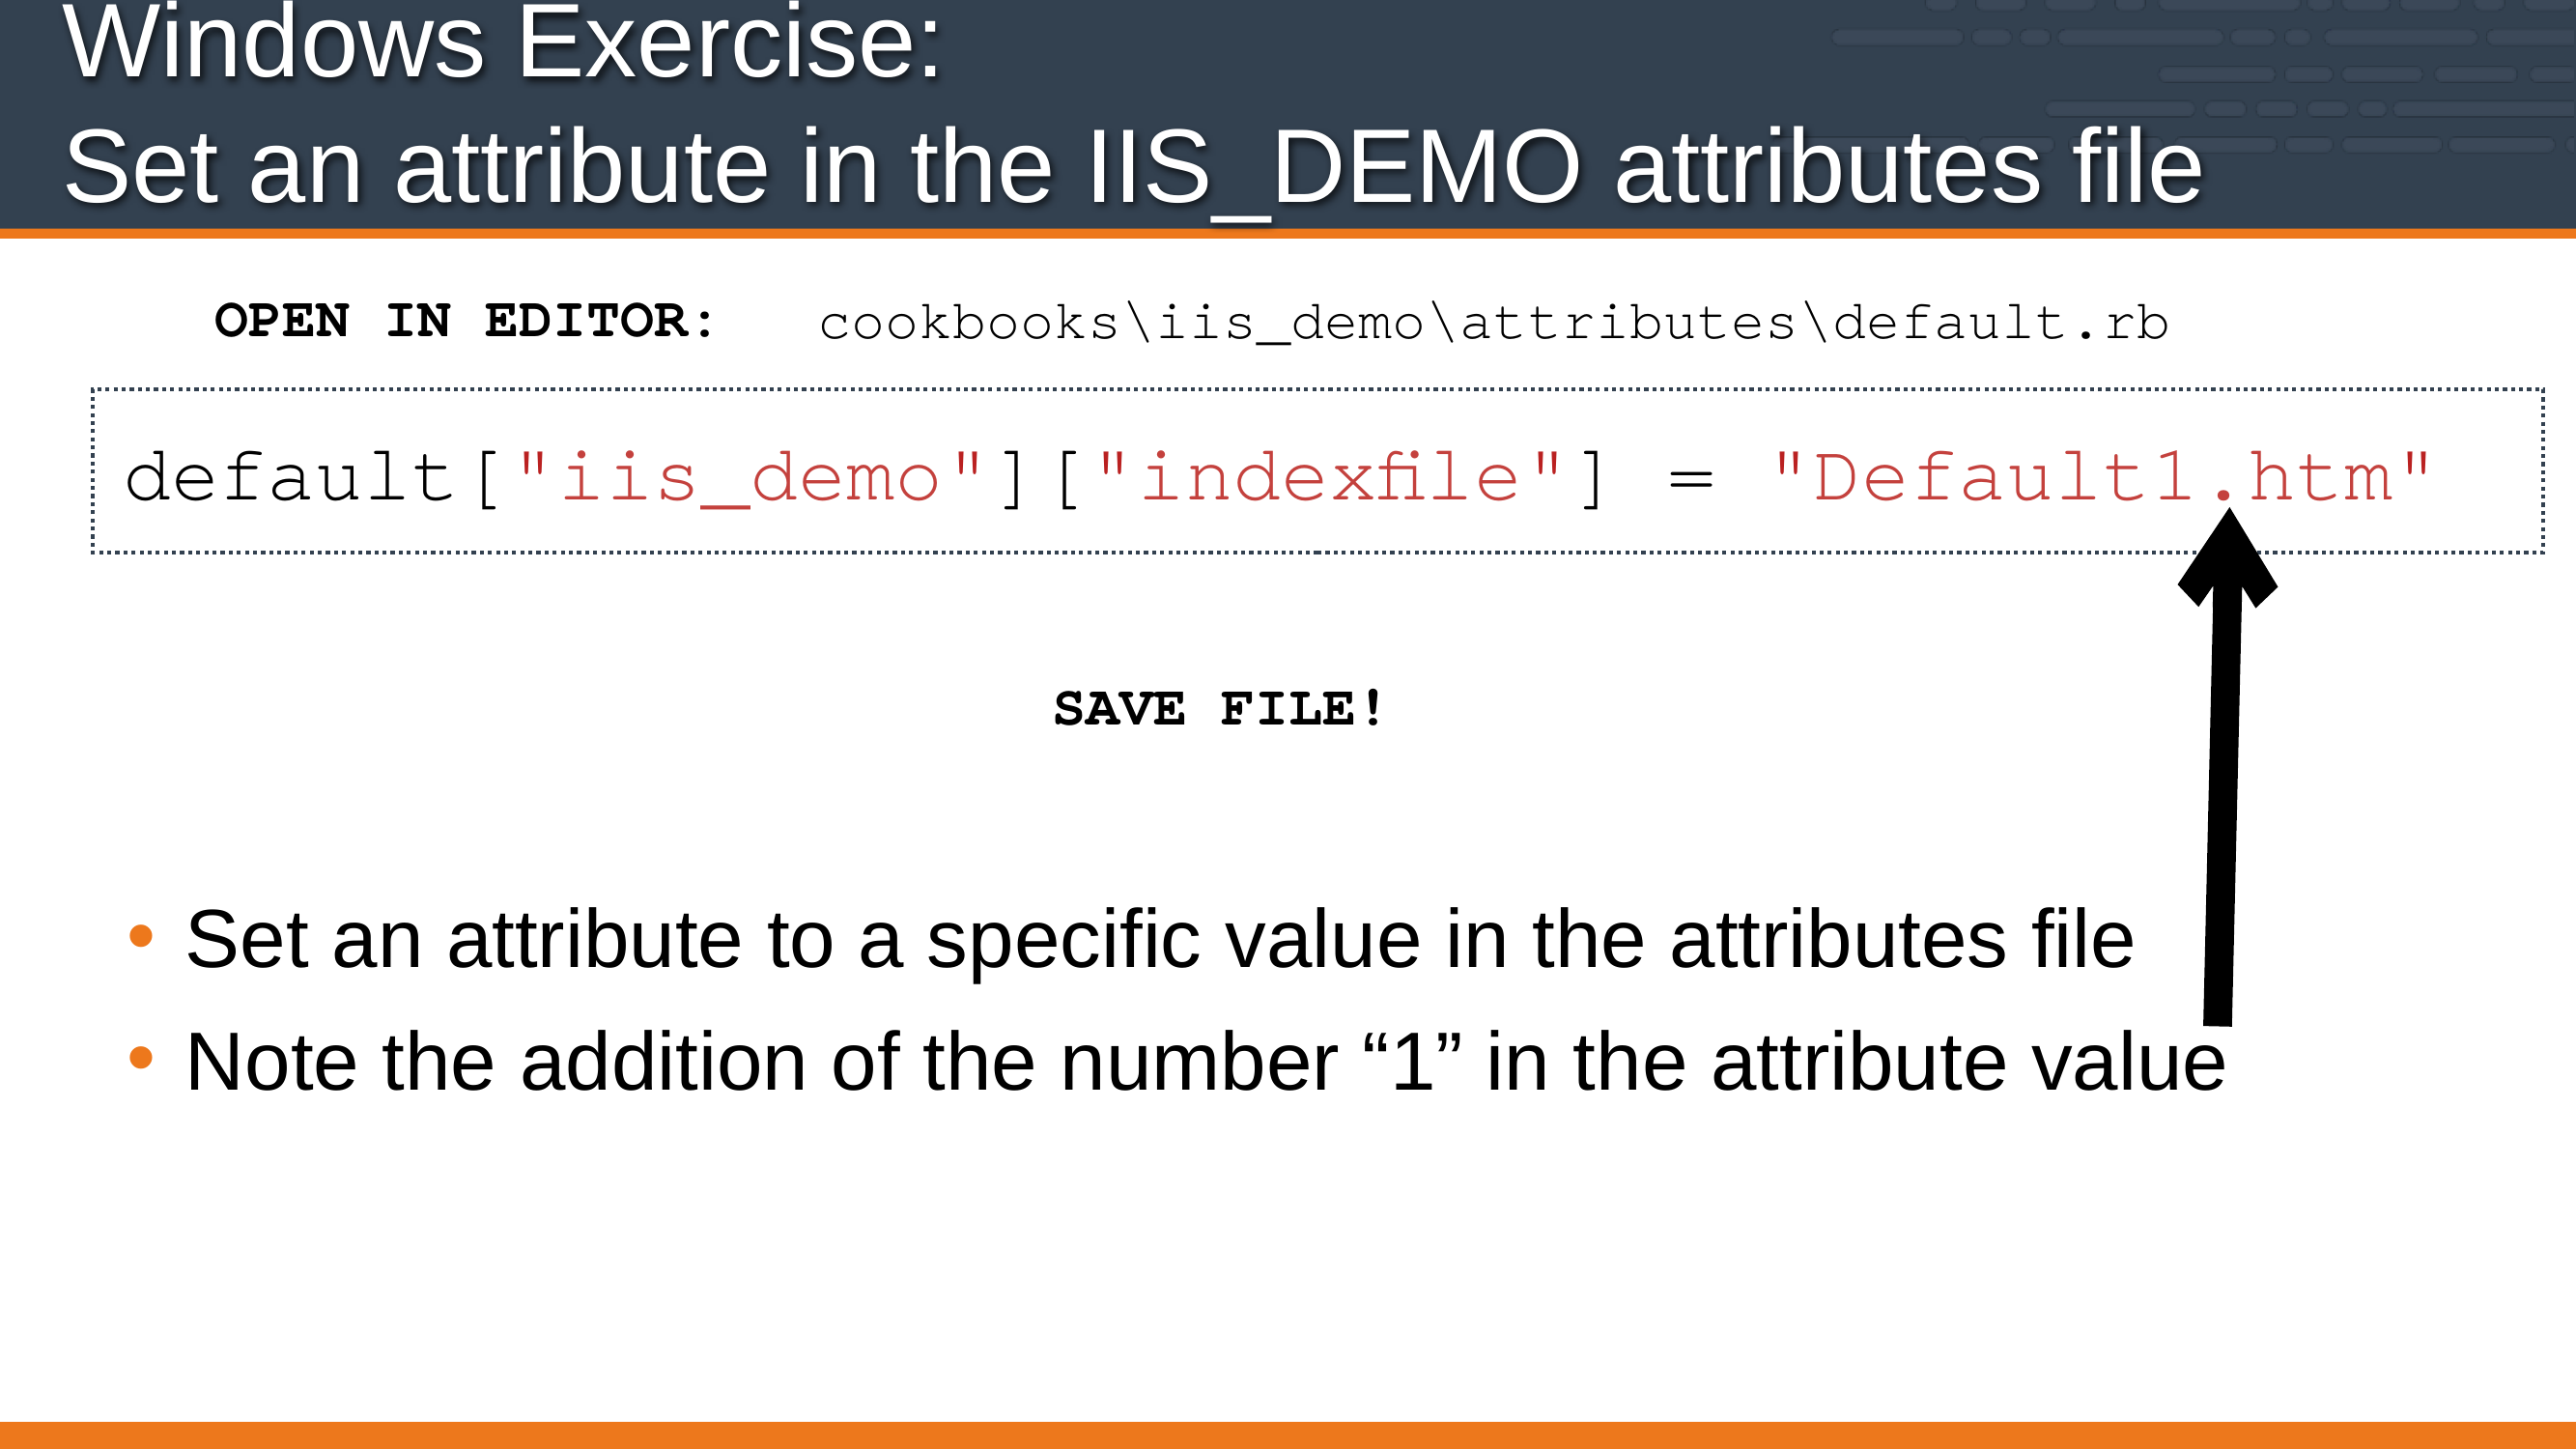

# Windows Exercise: Set an attribute in the IIS_DEMO attributes file
cookbooks\iis_demo\attributes\default.rb
OPEN IN EDITOR:
default["iis_demo"]["indexfile"] = "Default1.htm"
SAVE FILE!

Set an attribute to a specific value in the attributes file
Note the addition of the number “1” in the attribute value